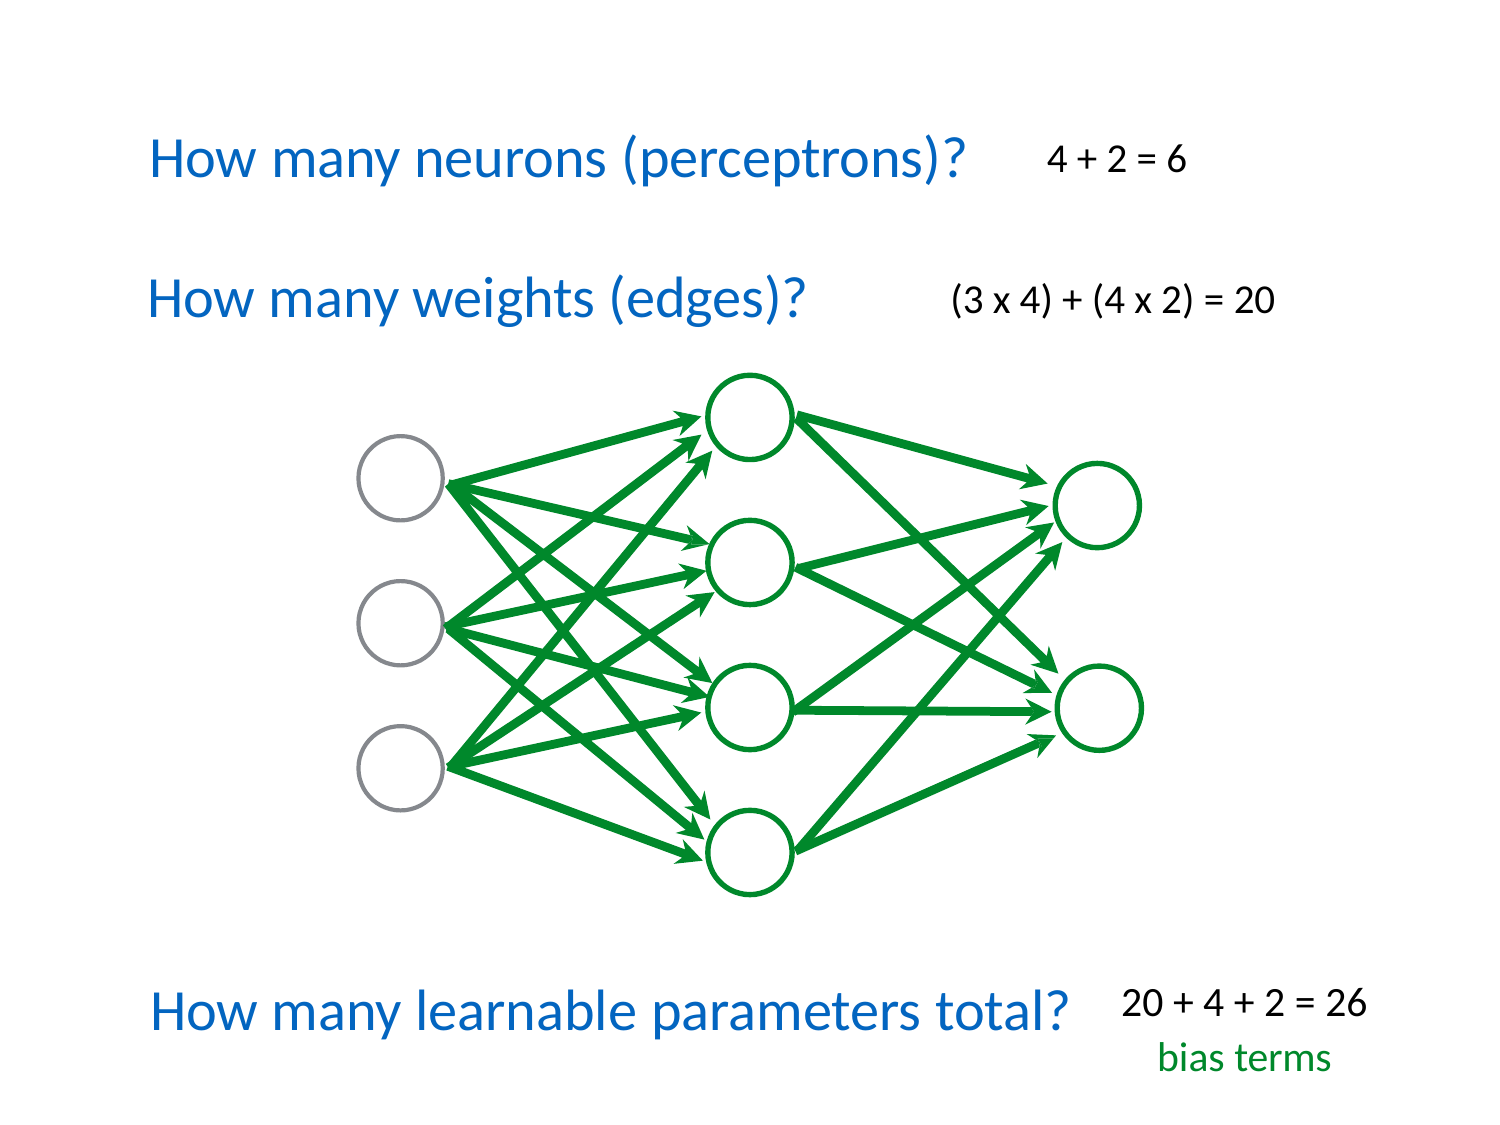

How many neurons (perceptrons)?

How many weights (edges)?
4 + 2 = 6
(3 x 4) + (4 x 2) = 20

20 + 4 + 2 = 26
bias terms
How many learnable parameters total?